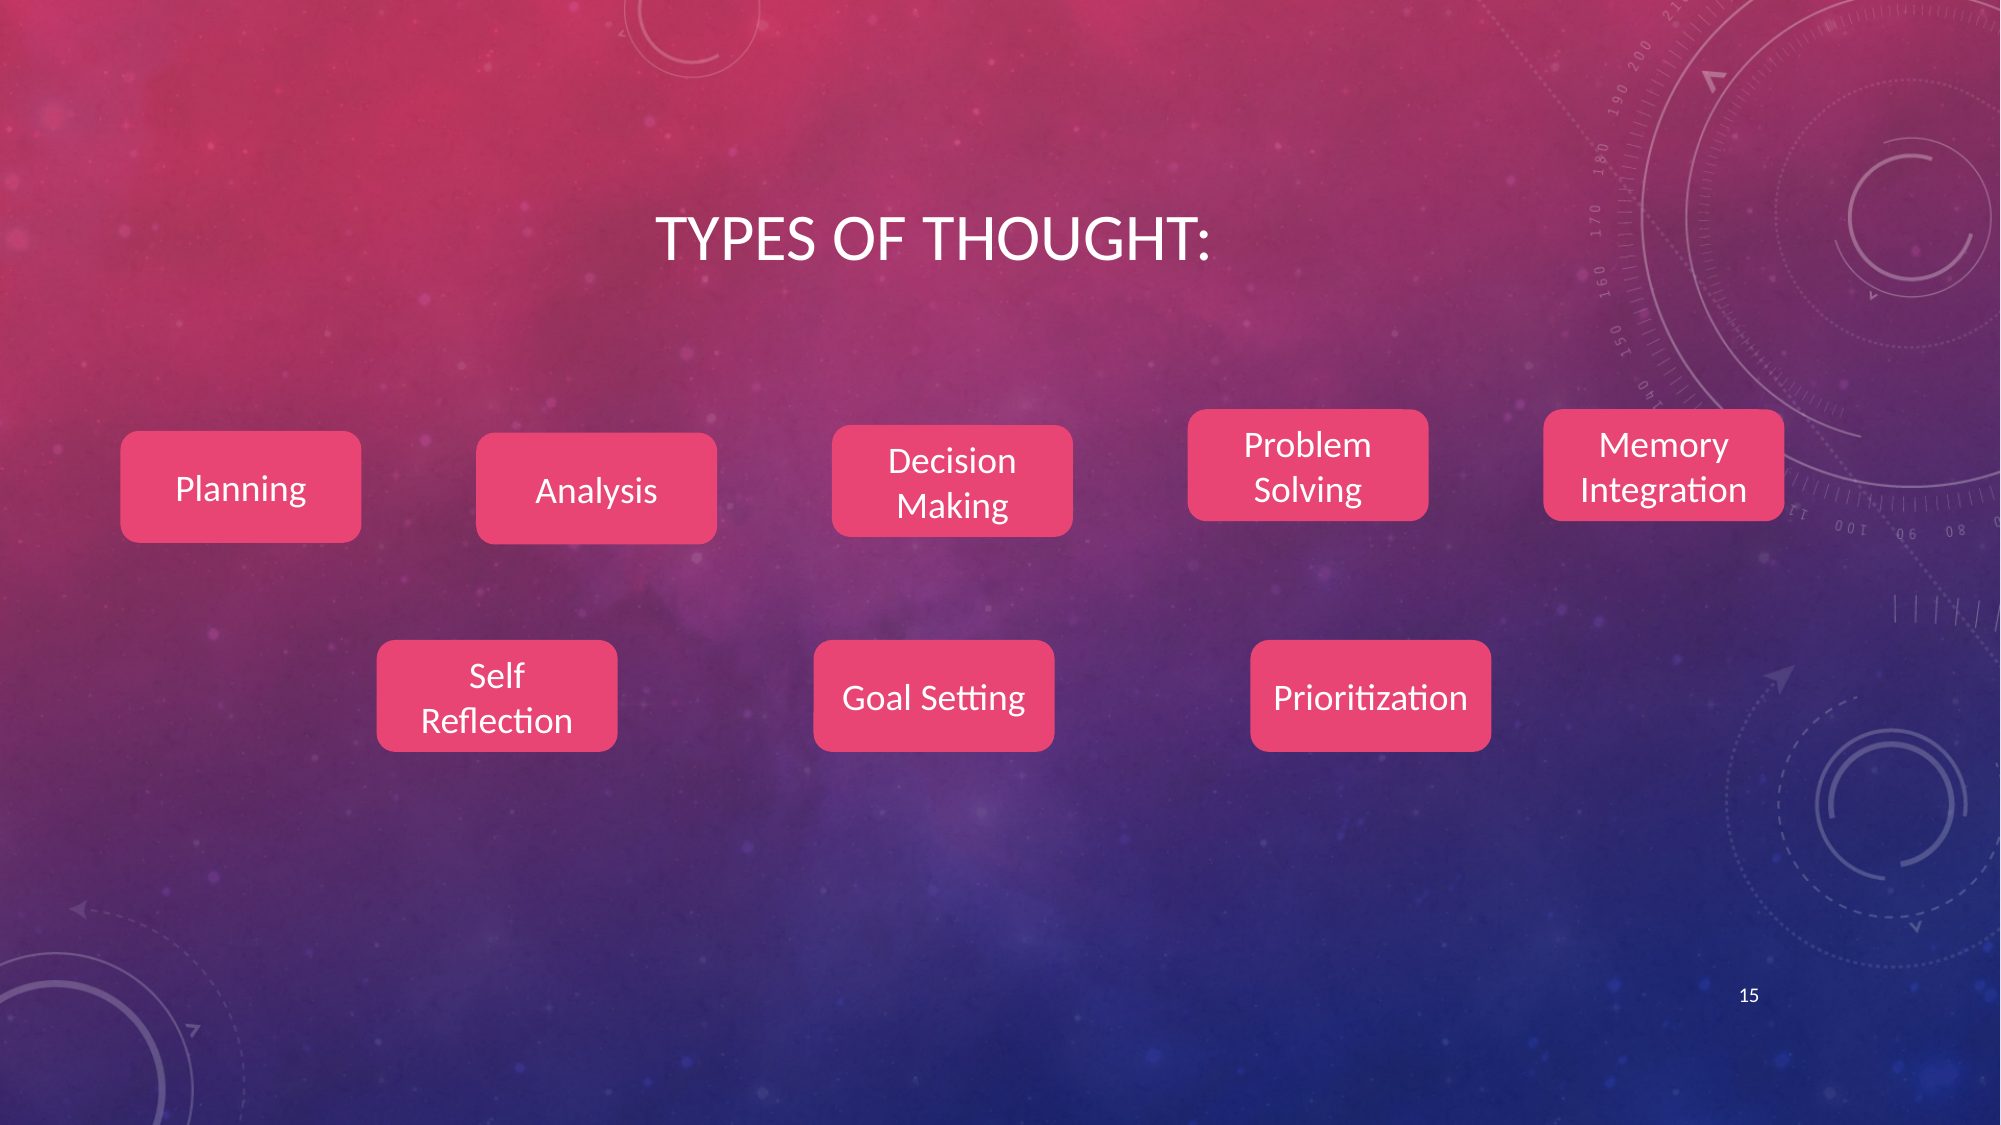

TYPES OF THOUGHT:
Problem Solving
Memory Integration
Decision Making
Planning
Analysis
Self Reflection
Goal Setting
Prioritization
15